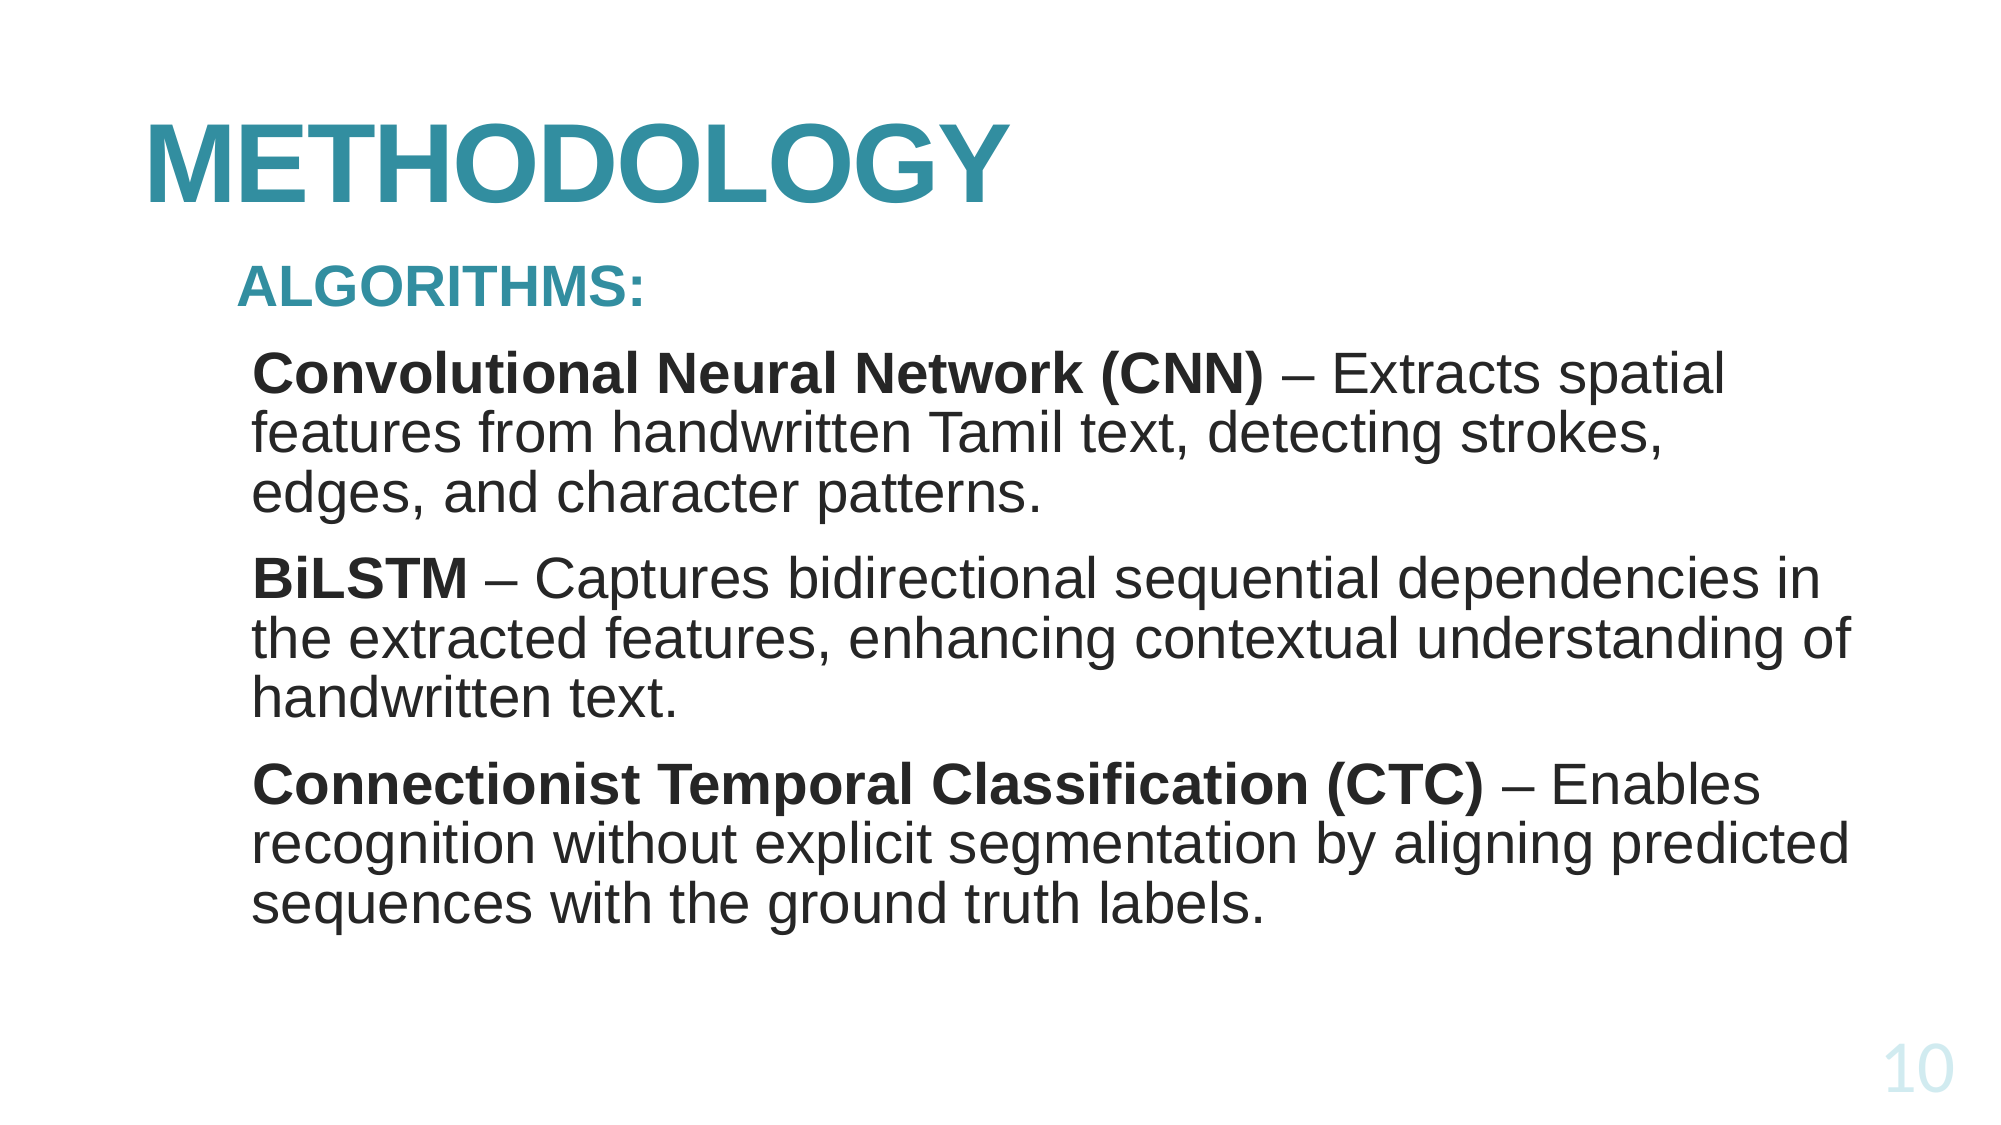

# METHODOLOGY
ALGORITHMS:
Convolutional Neural Network (CNN) – Extracts spatial features from handwritten Tamil text, detecting strokes, edges, and character patterns.
BiLSTM – Captures bidirectional sequential dependencies in the extracted features, enhancing contextual understanding of handwritten text.
Connectionist Temporal Classification (CTC) – Enables recognition without explicit segmentation by aligning predicted sequences with the ground truth labels.
10